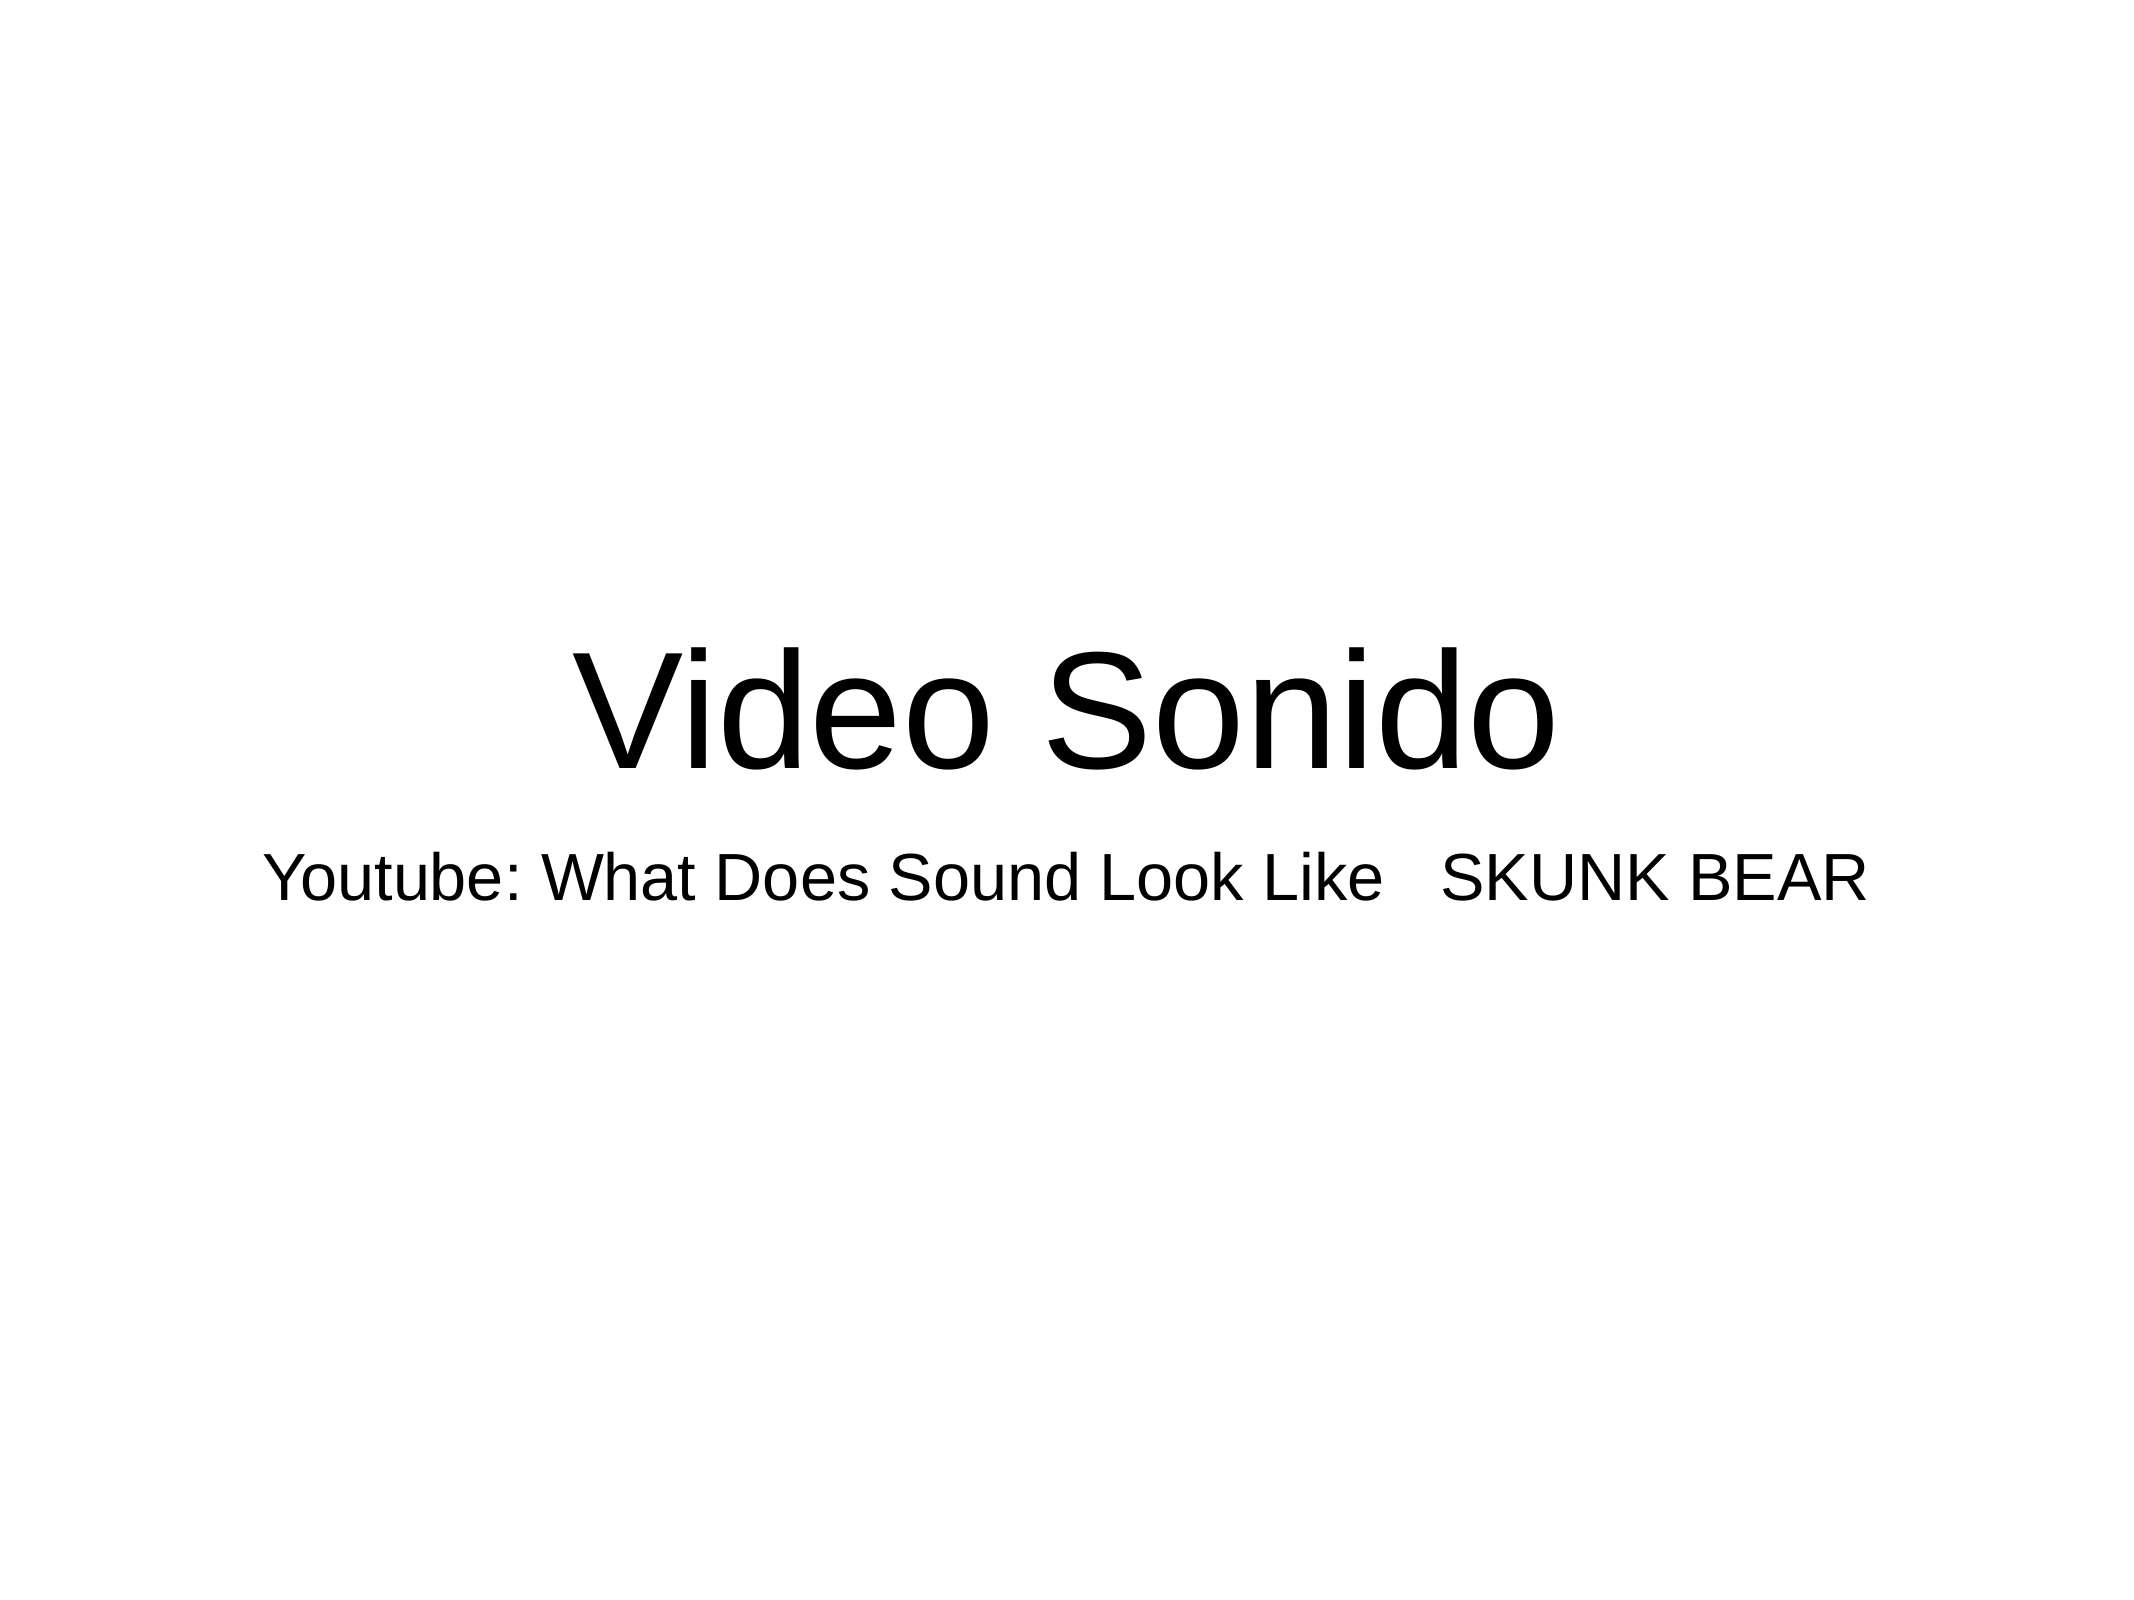

# Video Sonido
Youtube: What Does Sound Look Like   SKUNK BEAR